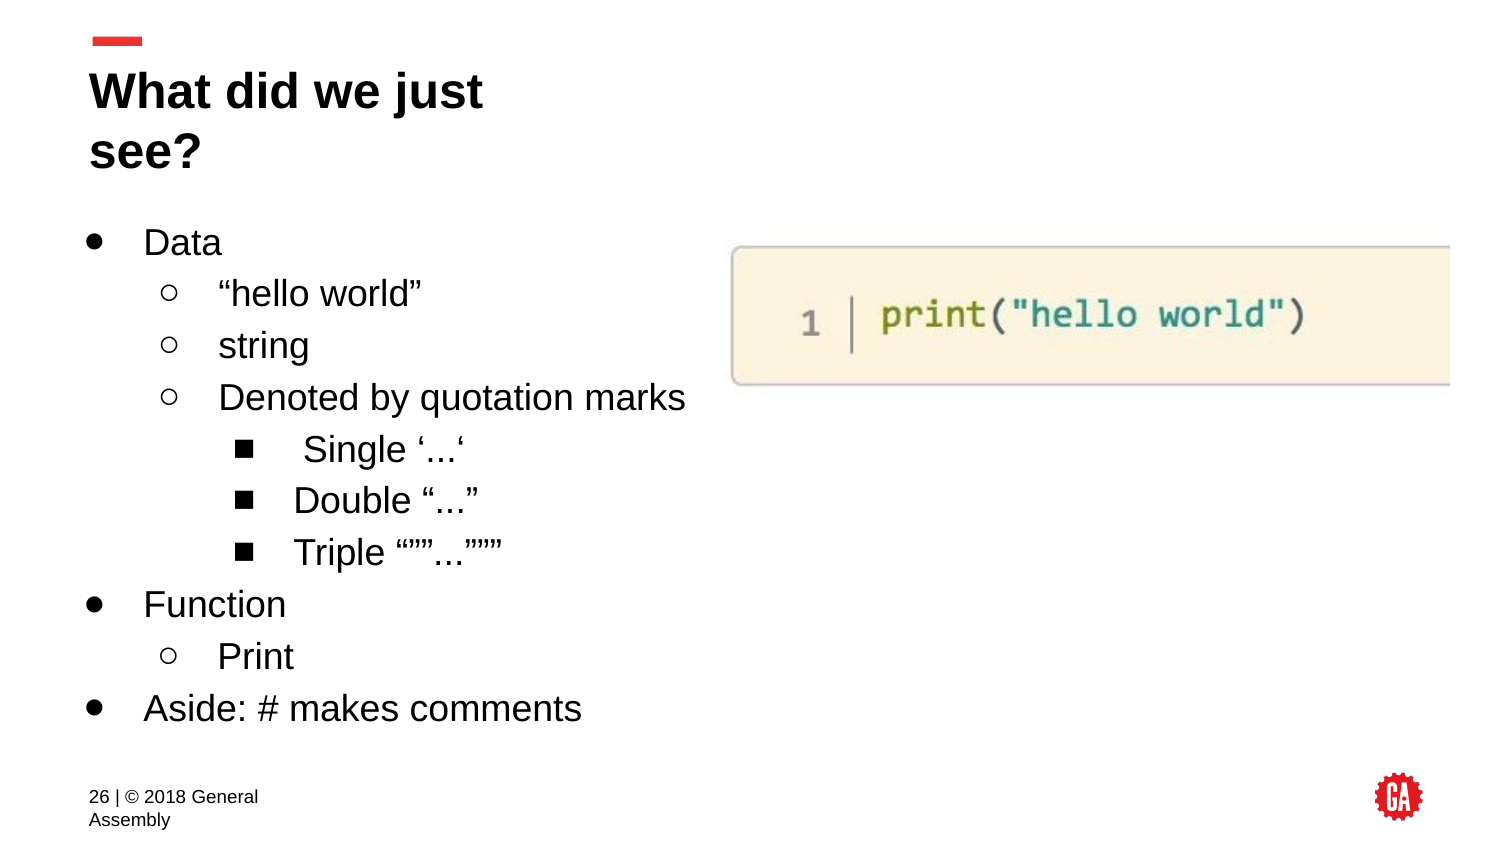

# What did we just see?
Data
“hello world”
string
Denoted by quotation marks
Single ‘...‘
Double “...”
Triple “””...”””
Function
Print
Aside: # makes comments

26 | © 2018 General Assembly